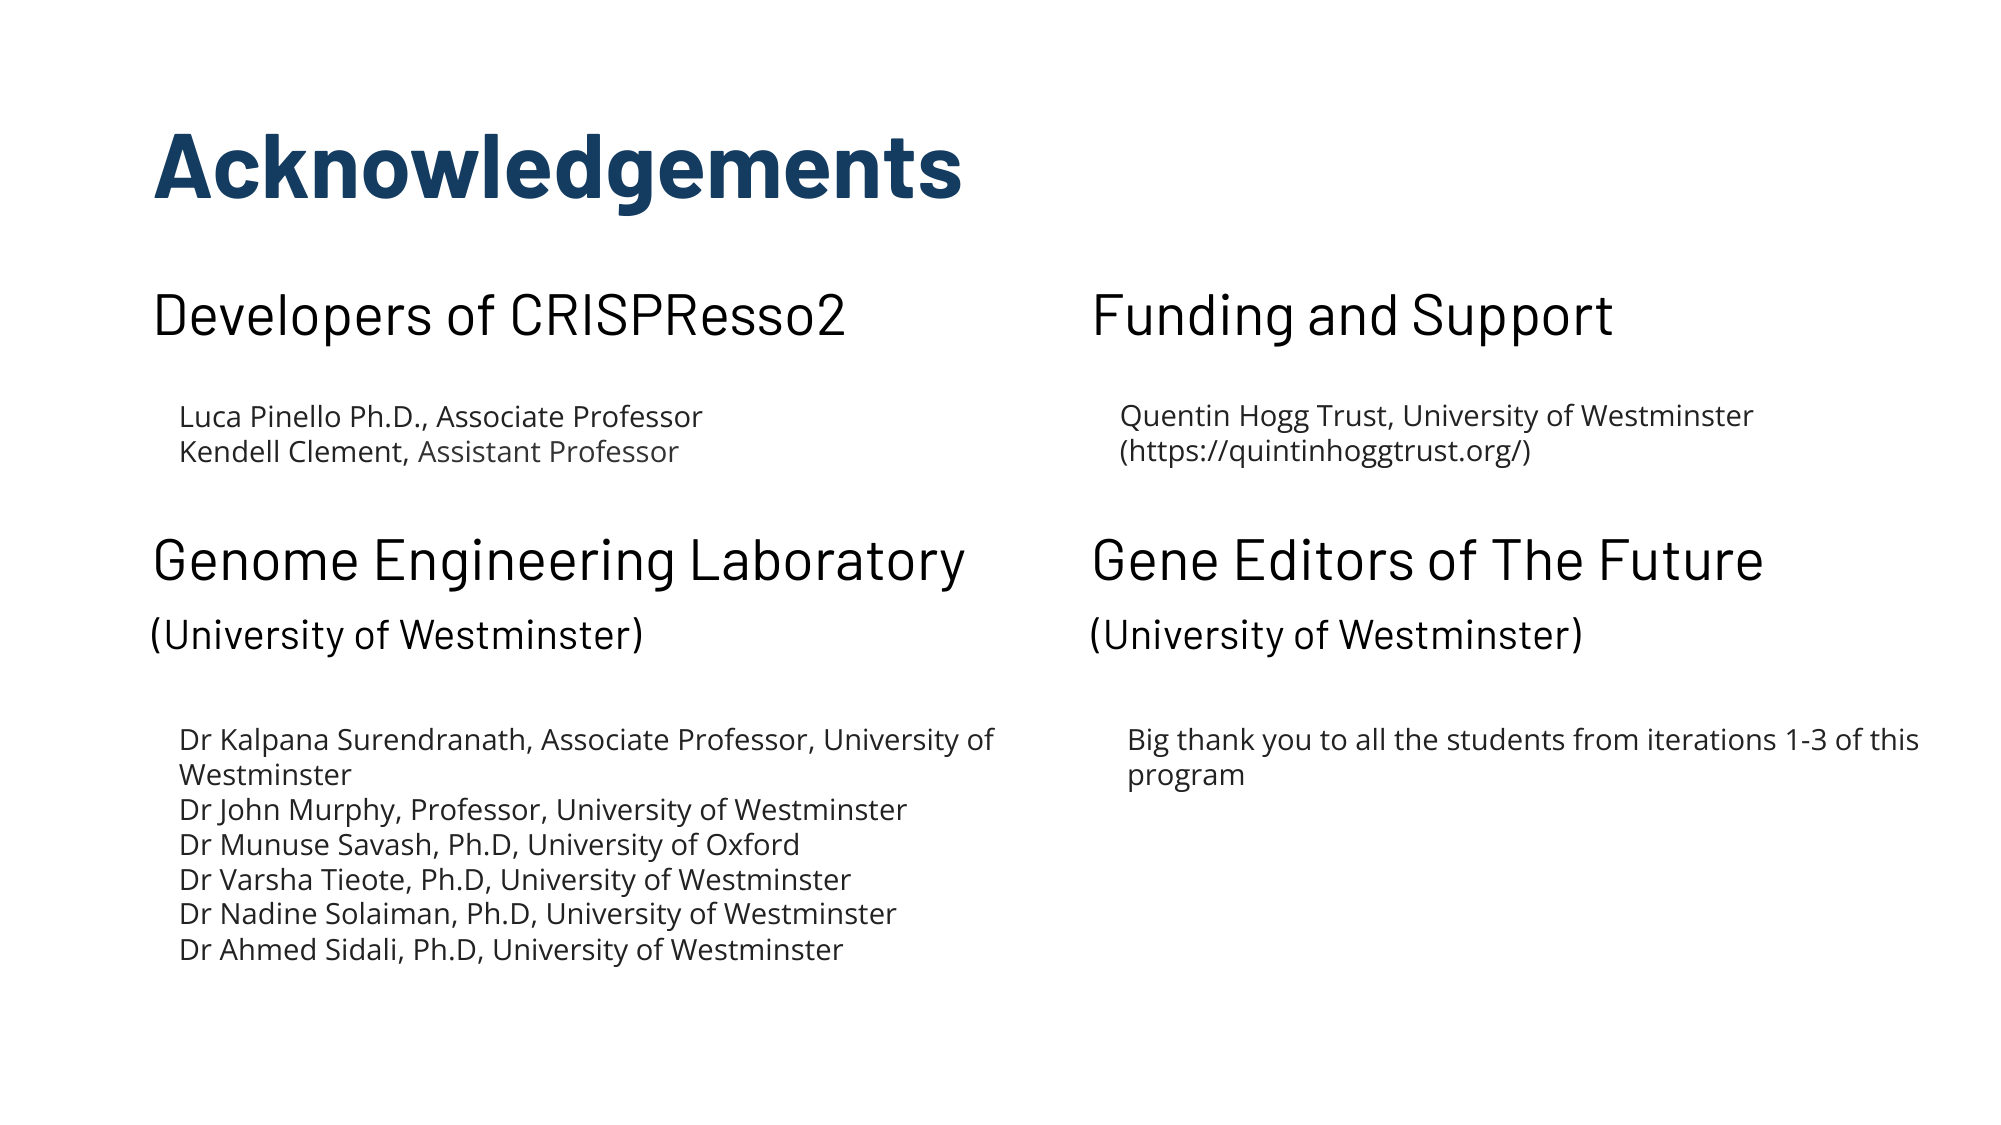

# Acknowledgements
Funding and Support
Developers of CRISPResso2
Quentin Hogg Trust, University of Westminster
(https://quintinhoggtrust.org/)
Luca Pinello Ph.D., Associate Professor
Kendell Clement, Assistant Professor
Genome Engineering Laboratory
(University of Westminster)
Gene Editors of The Future
(University of Westminster)

Dr Kalpana Surendranath, Associate Professor, University of Westminster
Dr John Murphy, Professor, University of Westminster
Dr Munuse Savash, Ph.D, University of Oxford
Dr Varsha Tieote, Ph.D, University of Westminster
Dr Nadine Solaiman, Ph.D, University of Westminster
Dr Ahmed Sidali, Ph.D, University of Westminster

Big thank you to all the students from iterations 1-3 of this program